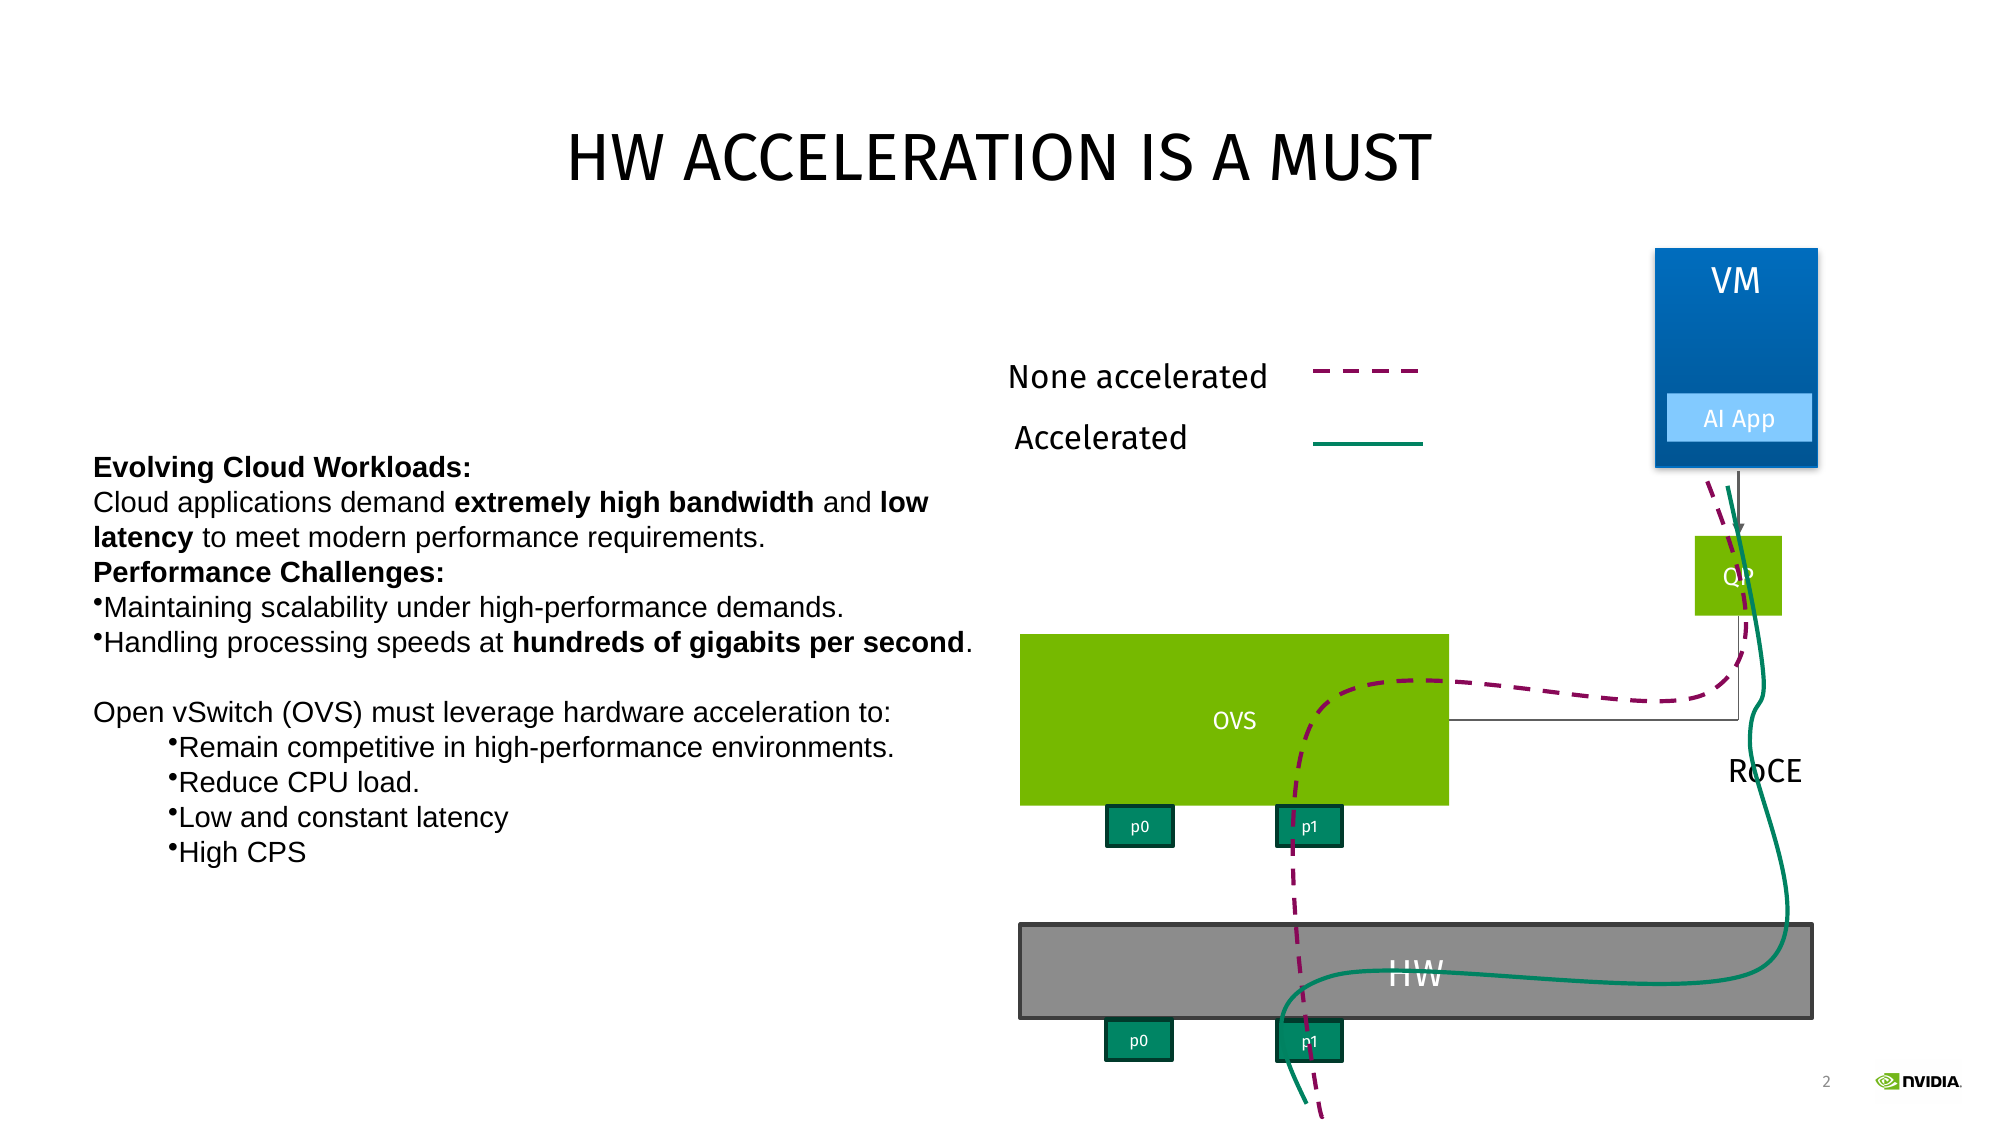

# HW Acceleration is a must

VM
None accelerated
AI App
Accelerated
Evolving Cloud Workloads:
Cloud applications demand extremely high bandwidth and low latency to meet modern performance requirements.
Performance Challenges:
Maintaining scalability under high-performance demands.
Handling processing speeds at hundreds of gigabits per second.

Open vSwitch (OVS) must leverage hardware acceleration to:
Remain competitive in high-performance environments.
Reduce CPU load.
Low and constant latency
High CPS

QP
OVS
RoCE
p0
p1
HW
p0
p1